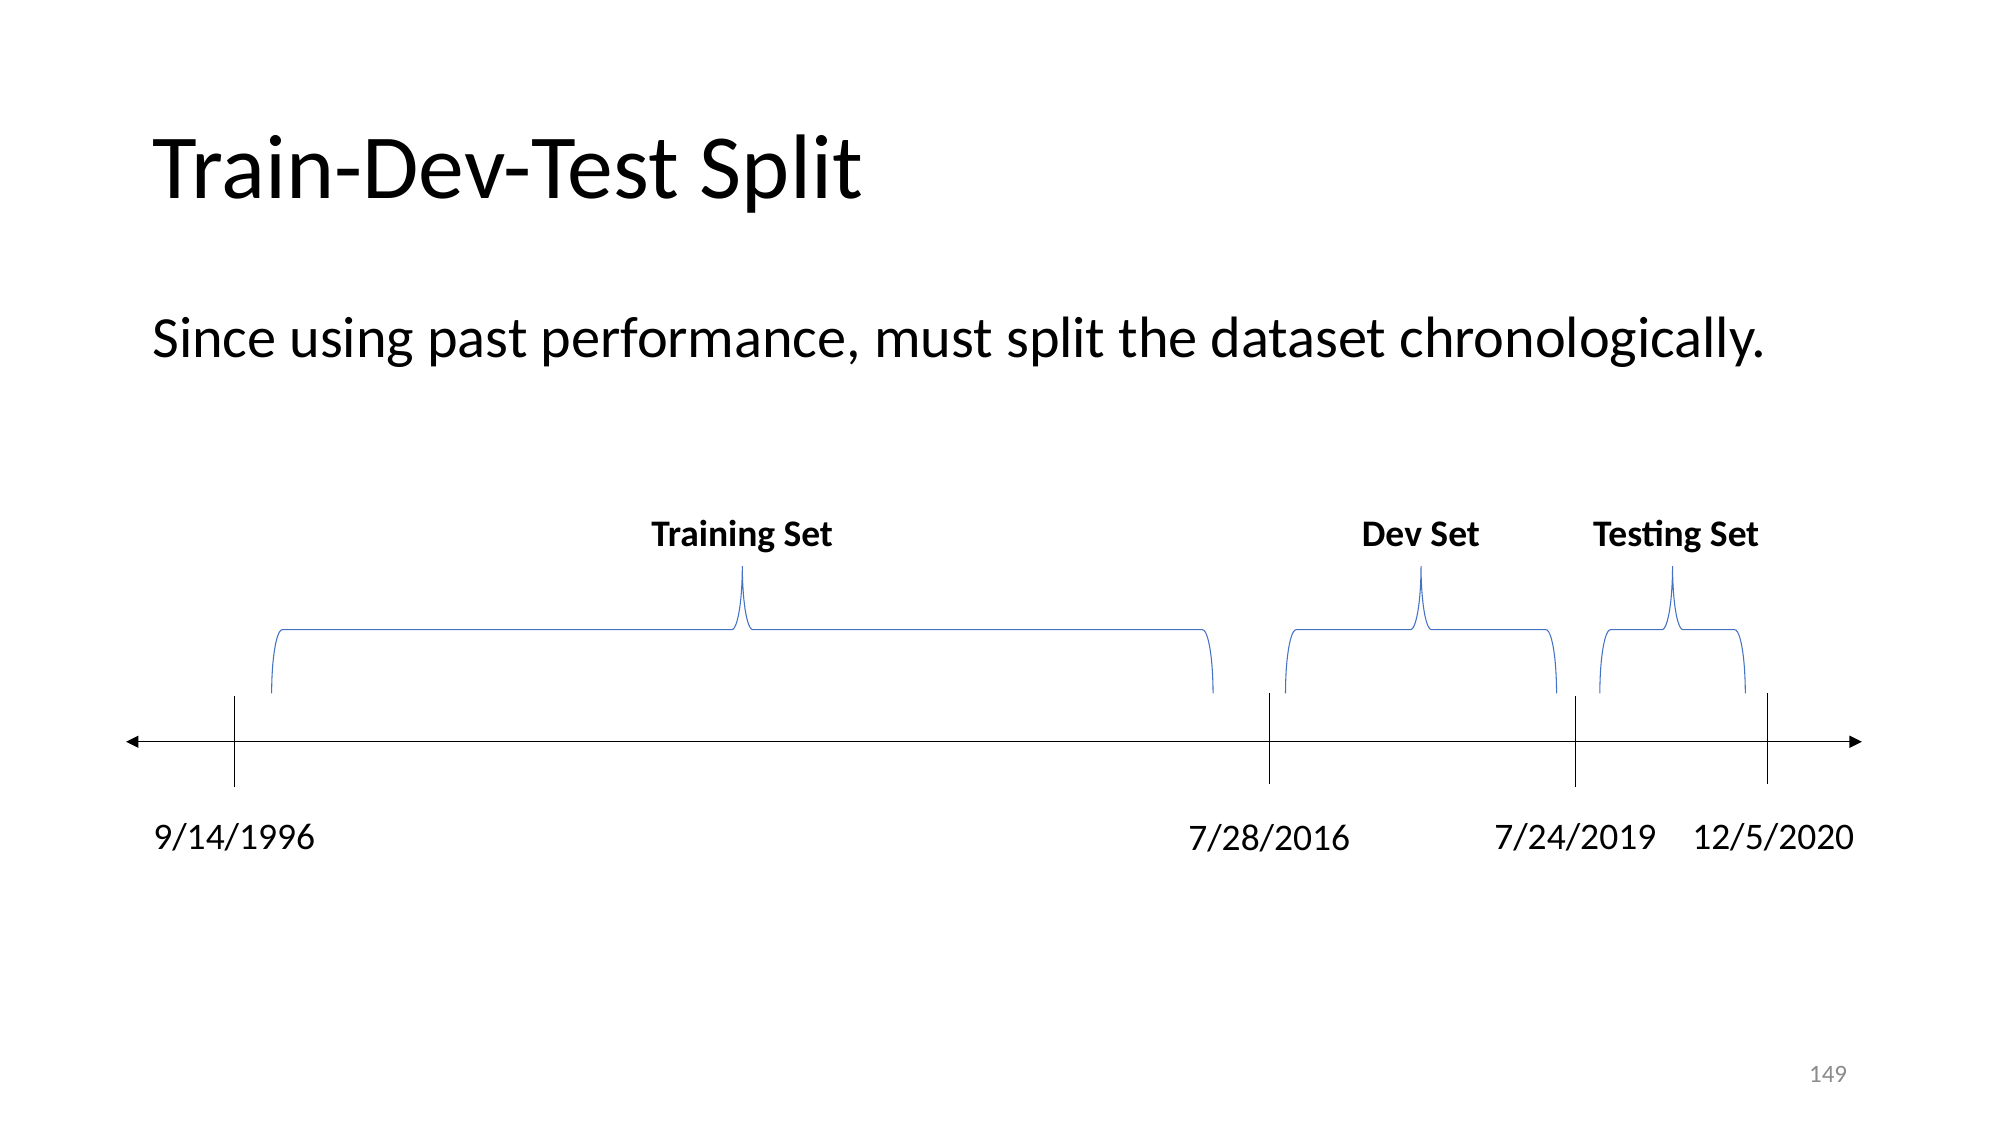

# Train-Dev-Test Split

Since using past performance, must split the dataset chronologically.

Training Set
Dev Set
Testing Set

9/14/1996
7/24/2019
12/5/2020
7/28/2016
149